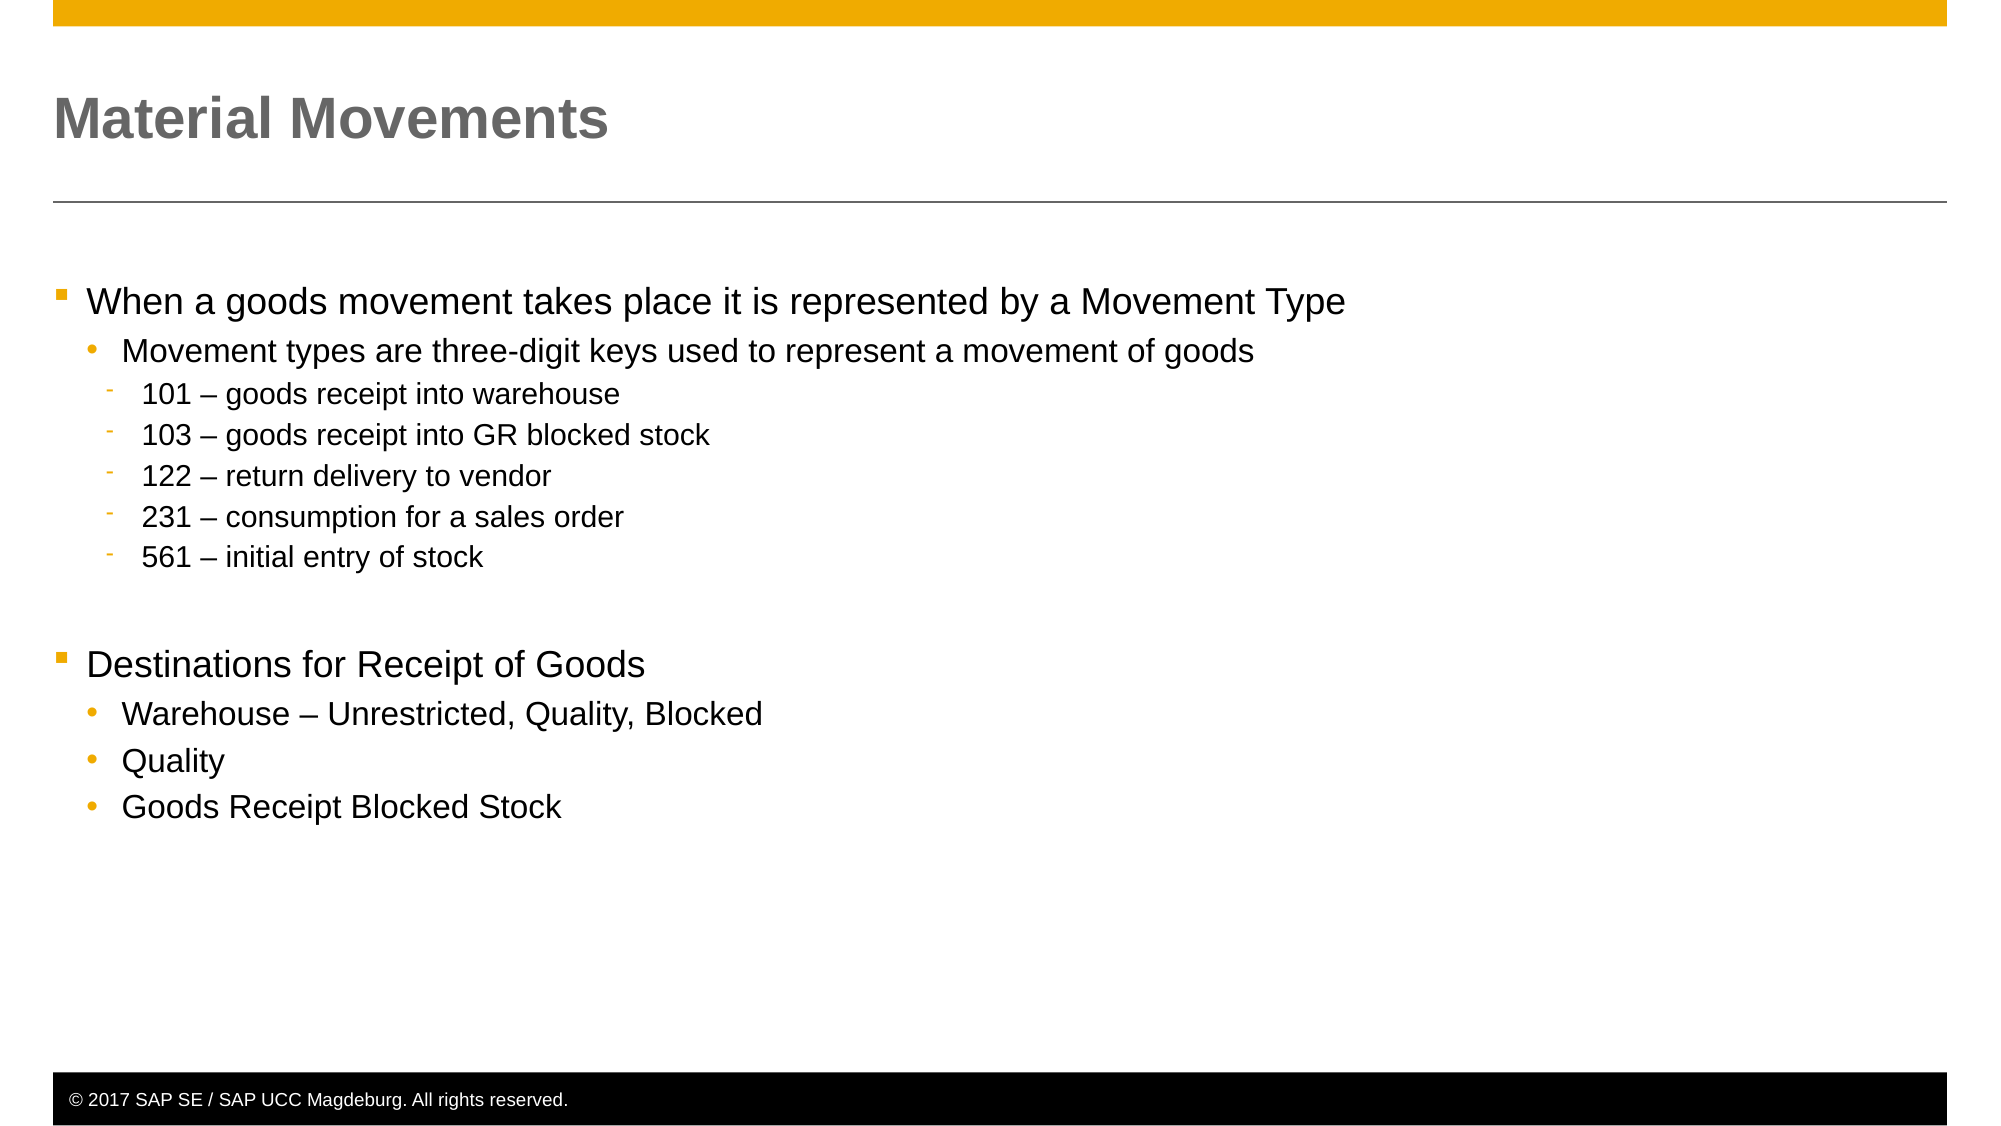

# Material Movements
When a goods movement takes place it is represented by a Movement Type
Movement types are three-digit keys used to represent a movement of goods
101 – goods receipt into warehouse
103 – goods receipt into GR blocked stock
122 – return delivery to vendor
231 – consumption for a sales order
561 – initial entry of stock

Destinations for Receipt of Goods
Warehouse – Unrestricted, Quality, Blocked
Quality
Goods Receipt Blocked Stock